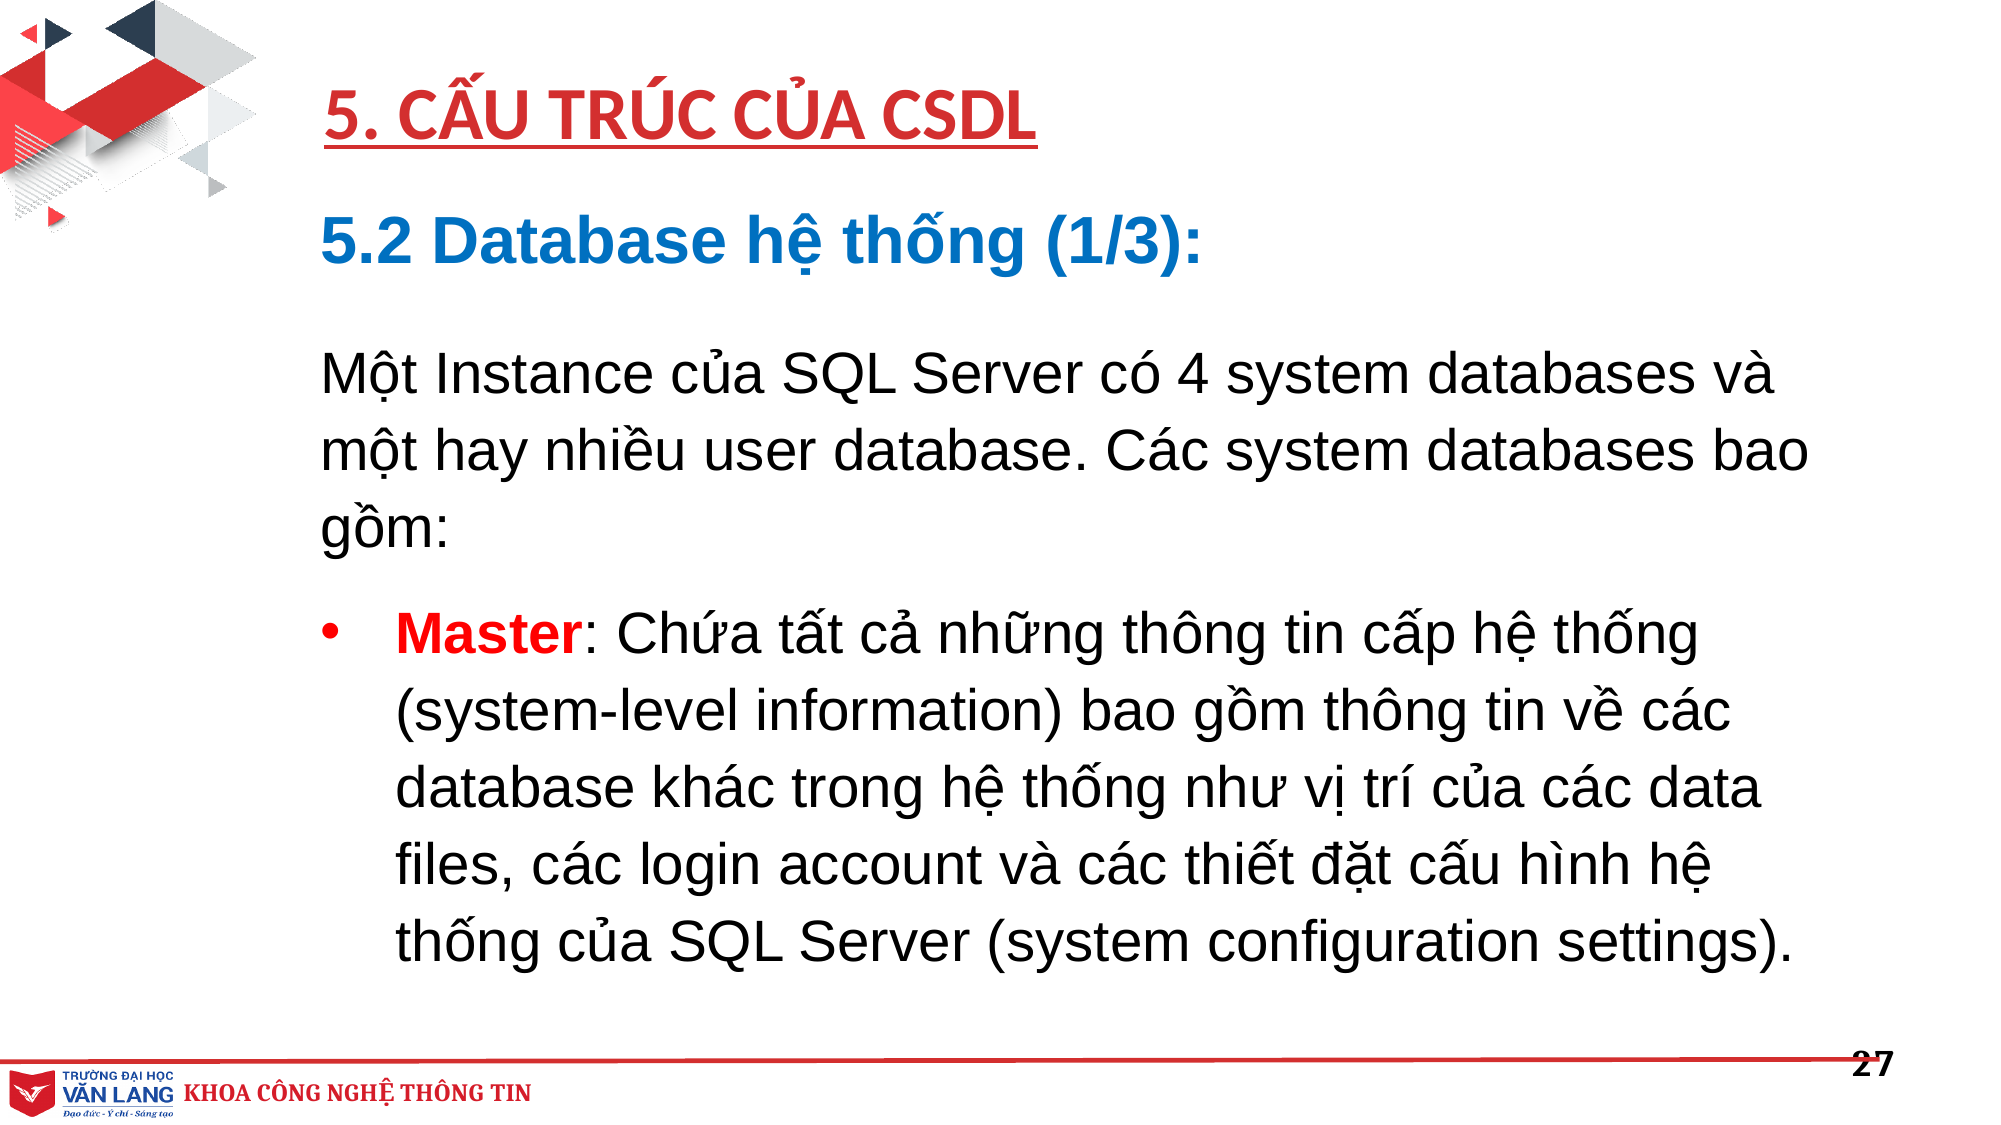

5. CẤU TRÚC CỦA CSDL

5.2 Database hệ thống (1/3):
Một Instance của SQL Server có 4 system databases và một hay nhiều user database. Các system databases bao gồm:
Master: Chứa tất cả những thông tin cấp hệ thống (system-level information) bao gồm thông tin về các database khác trong hệ thống như vị trí của các data files, các login account và các thiết đặt cấu hình hệ thống của SQL Server (system configuration settings).